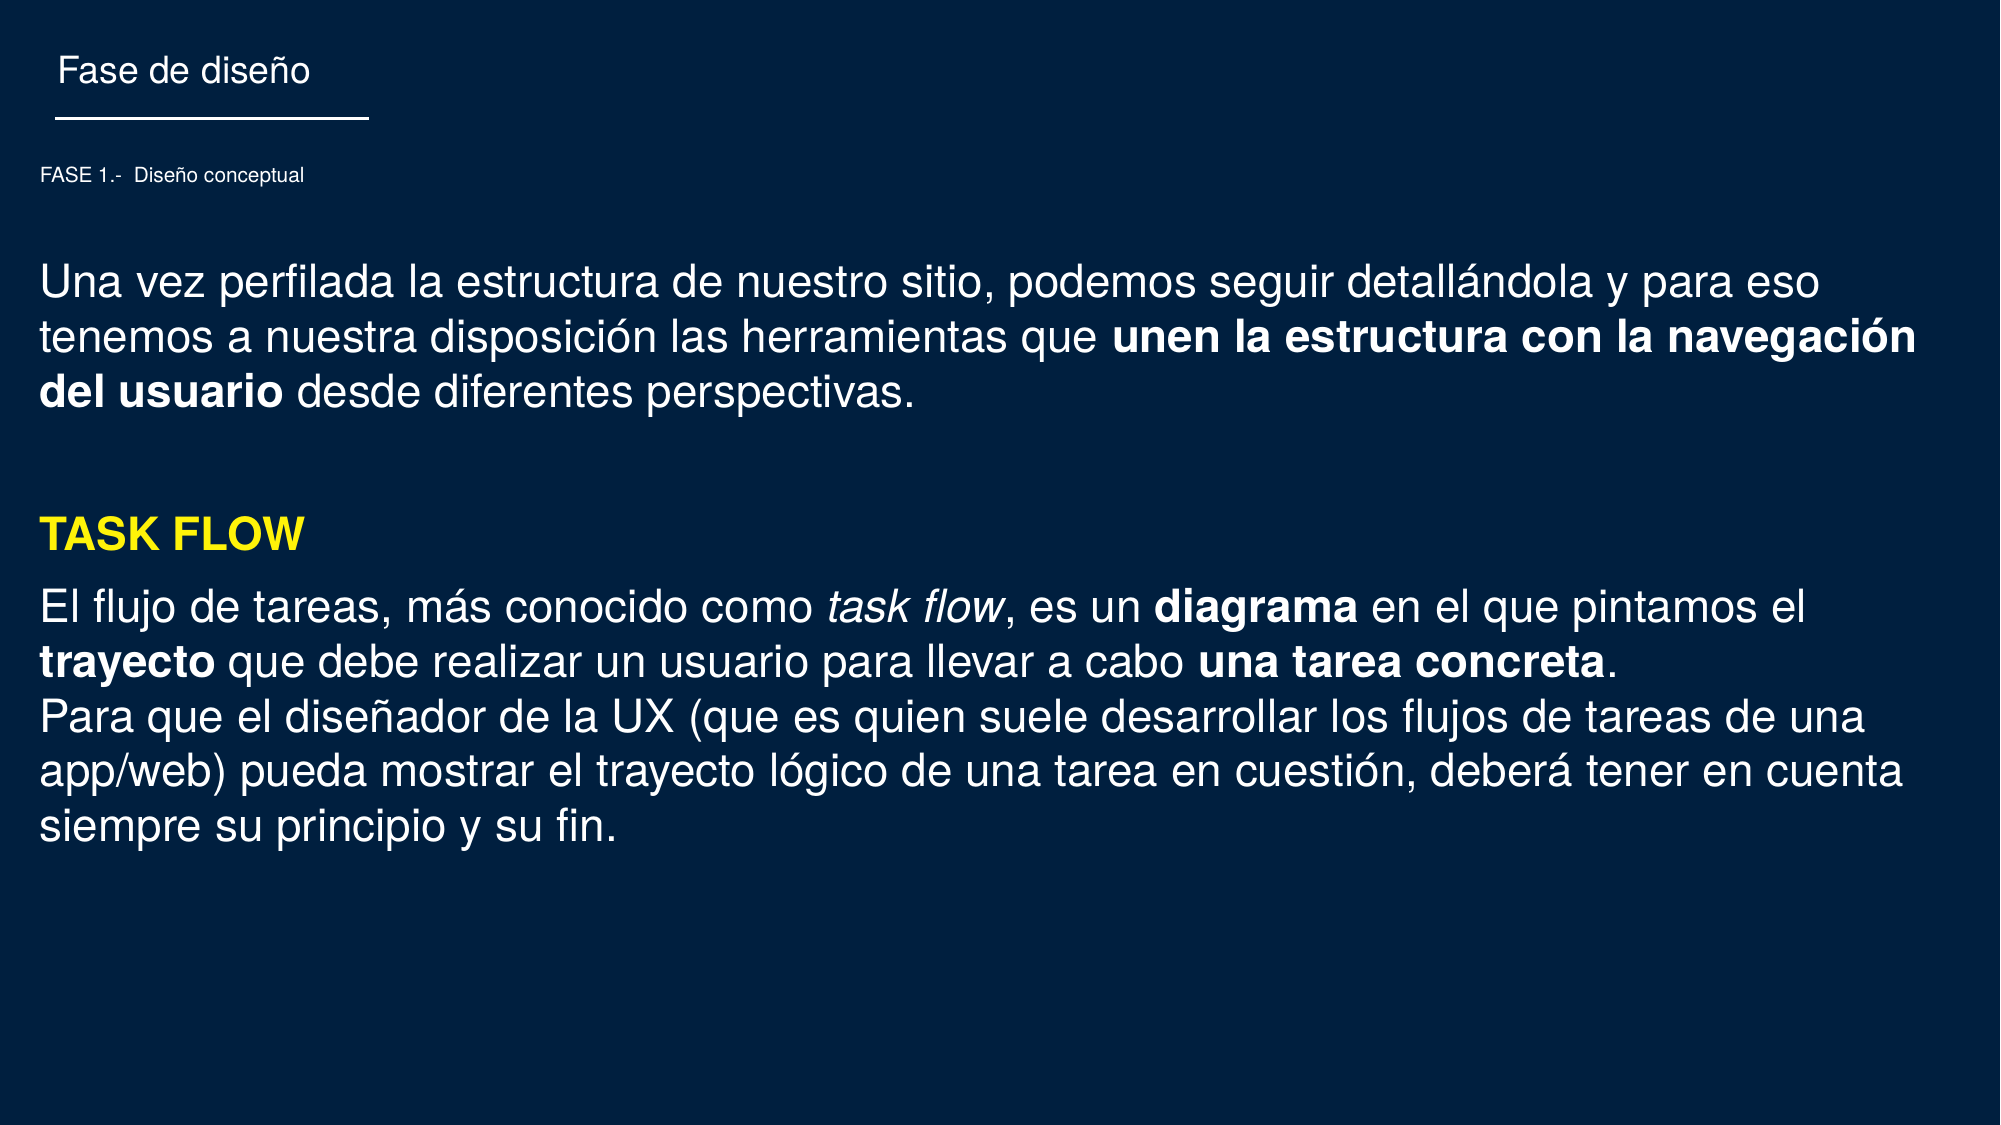

Fase de diseño
FASE 1.-  Diseño conceptual

Una vez perfilada la estructura de nuestro sitio, podemos seguir detallándola y para eso tenemos a nuestra disposición las herramientas que unen la estructura con la navegación del usuario desde diferentes perspectivas.

TASK FLOW
El flujo de tareas, más conocido como task flow, es un diagrama en el que pintamos el trayecto que debe realizar un usuario para llevar a cabo una tarea concreta.
Para que el diseñador de la UX (que es quien suele desarrollar los flujos de tareas de una app/web) pueda mostrar el trayecto lógico de una tarea en cuestión, deberá tener en cuenta siempre su principio y su fin.